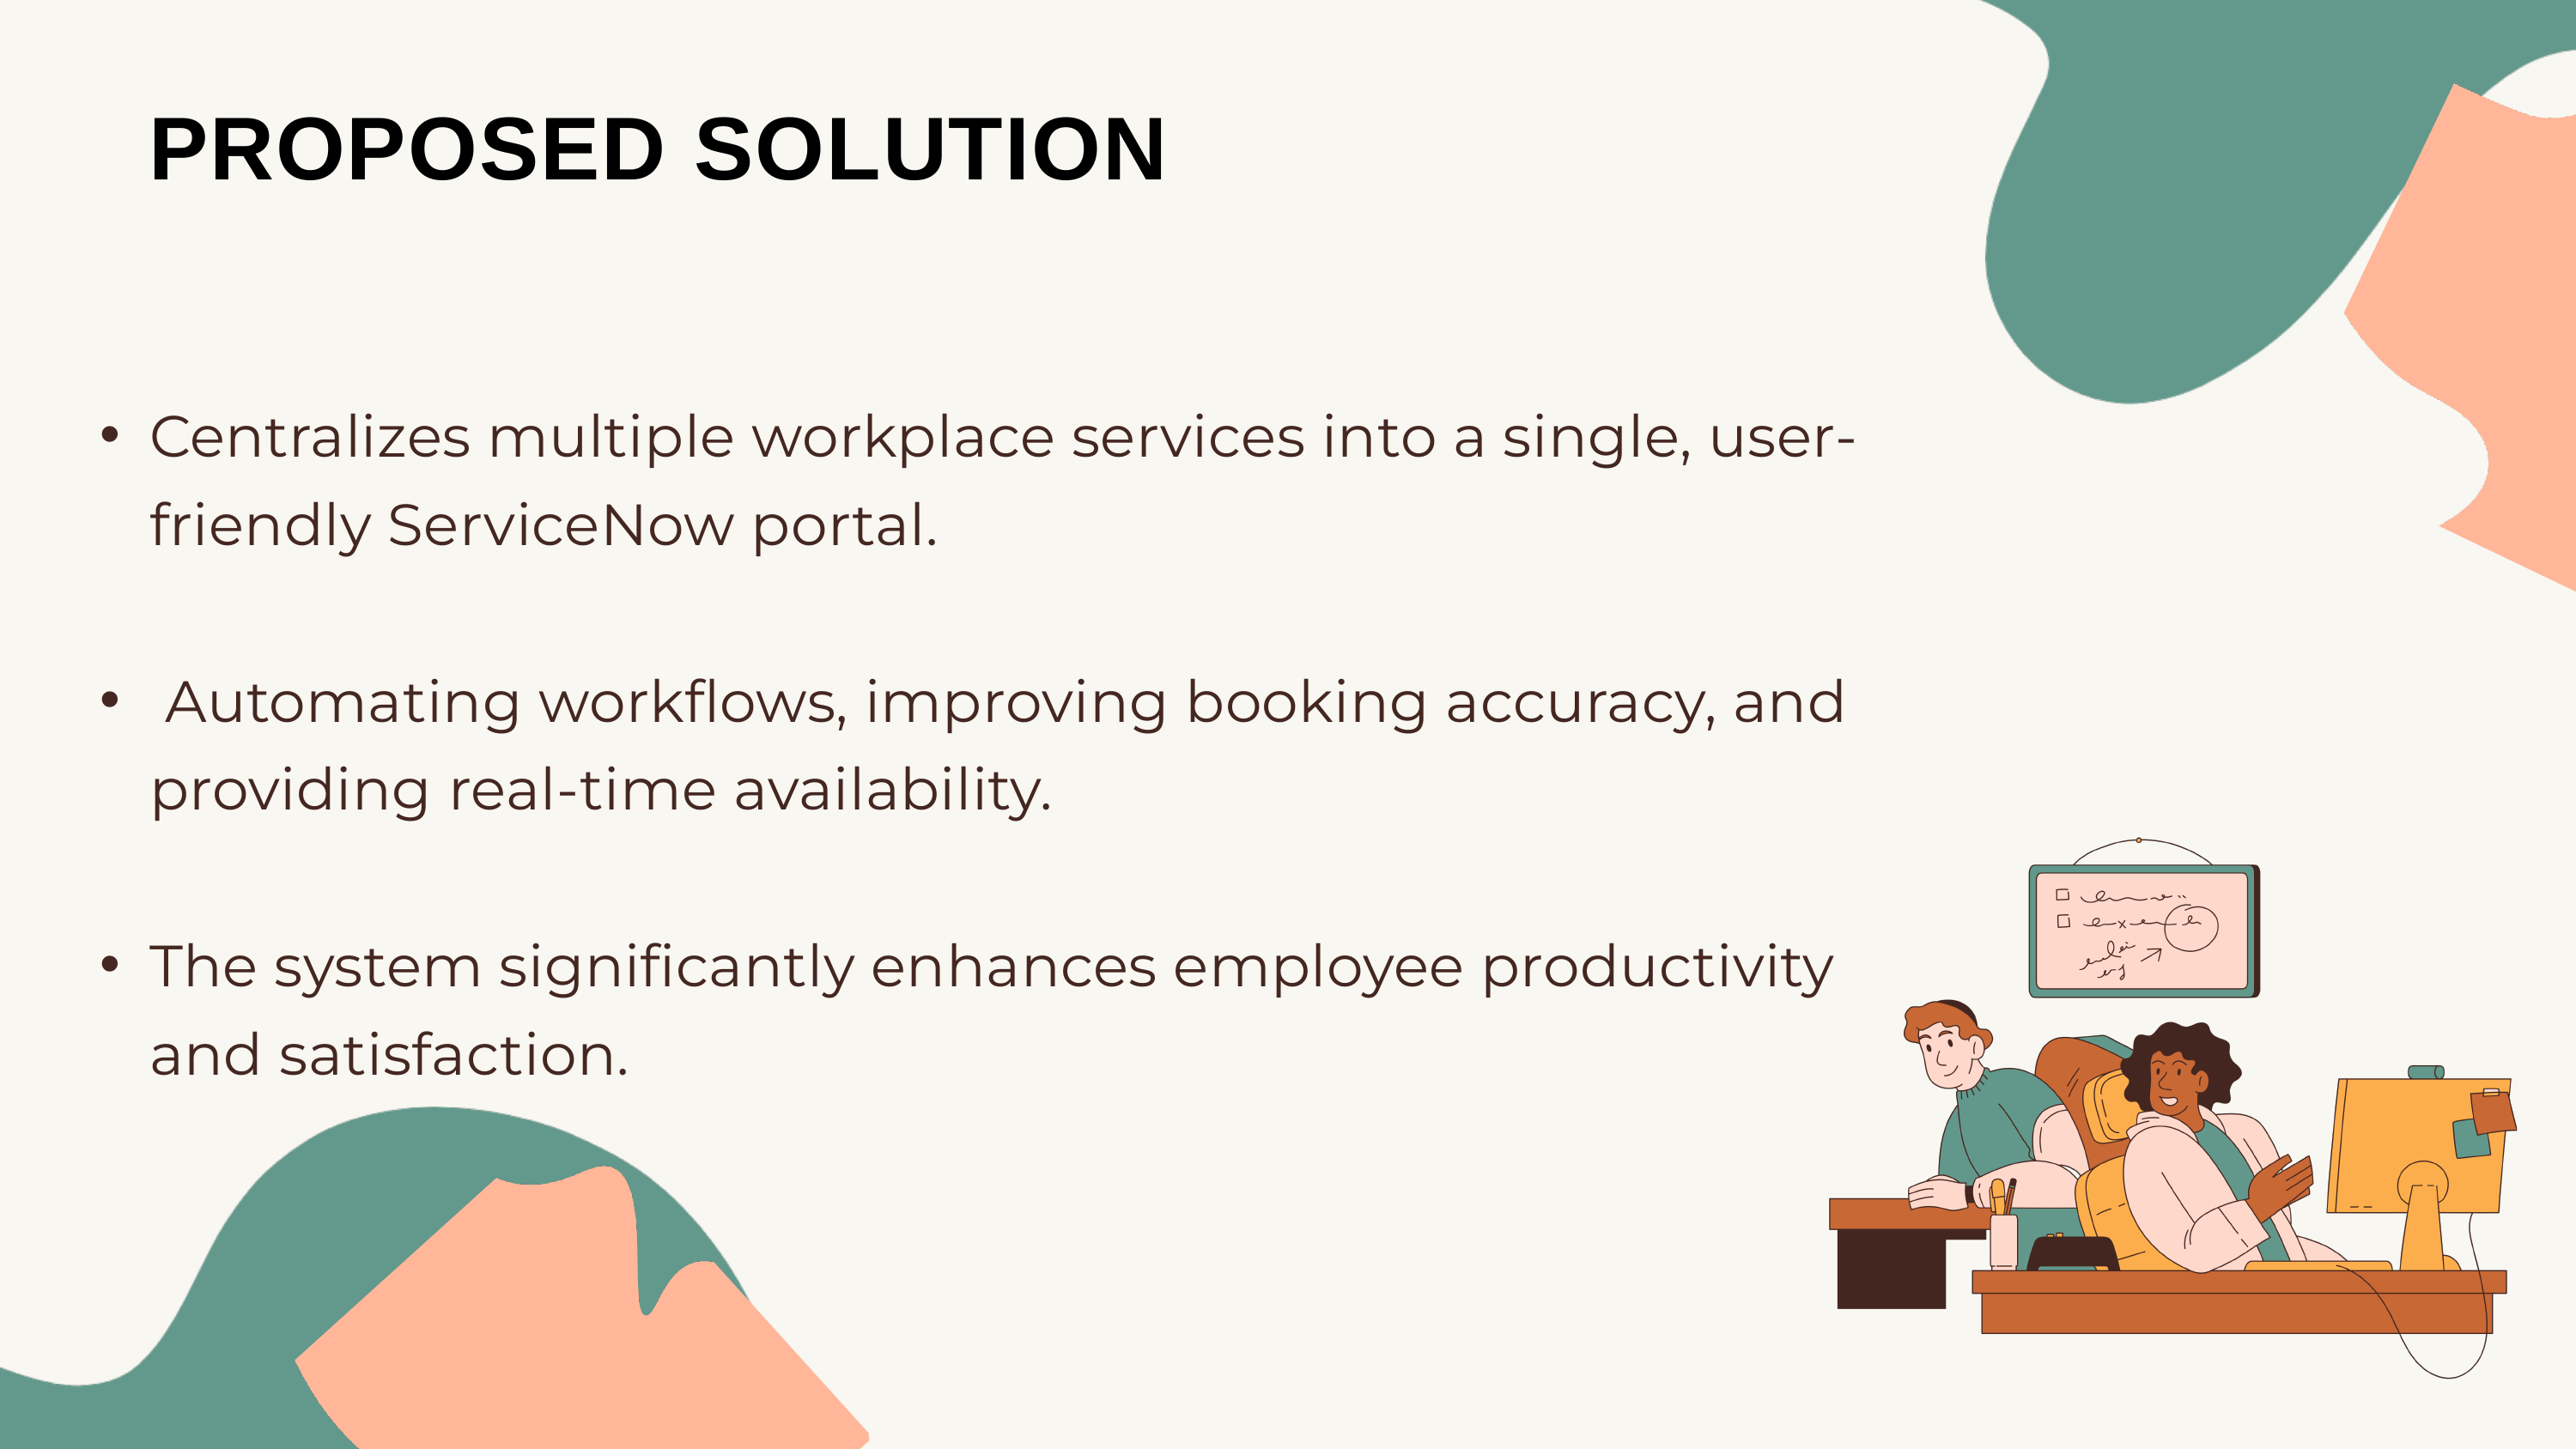

PROPOSED SOLUTION

Centralizes multiple workplace services into a single, user-friendly ServiceNow portal.

 Automating workflows, improving booking accuracy, and providing real-time availability.

The system significantly enhances employee productivity and satisfaction.